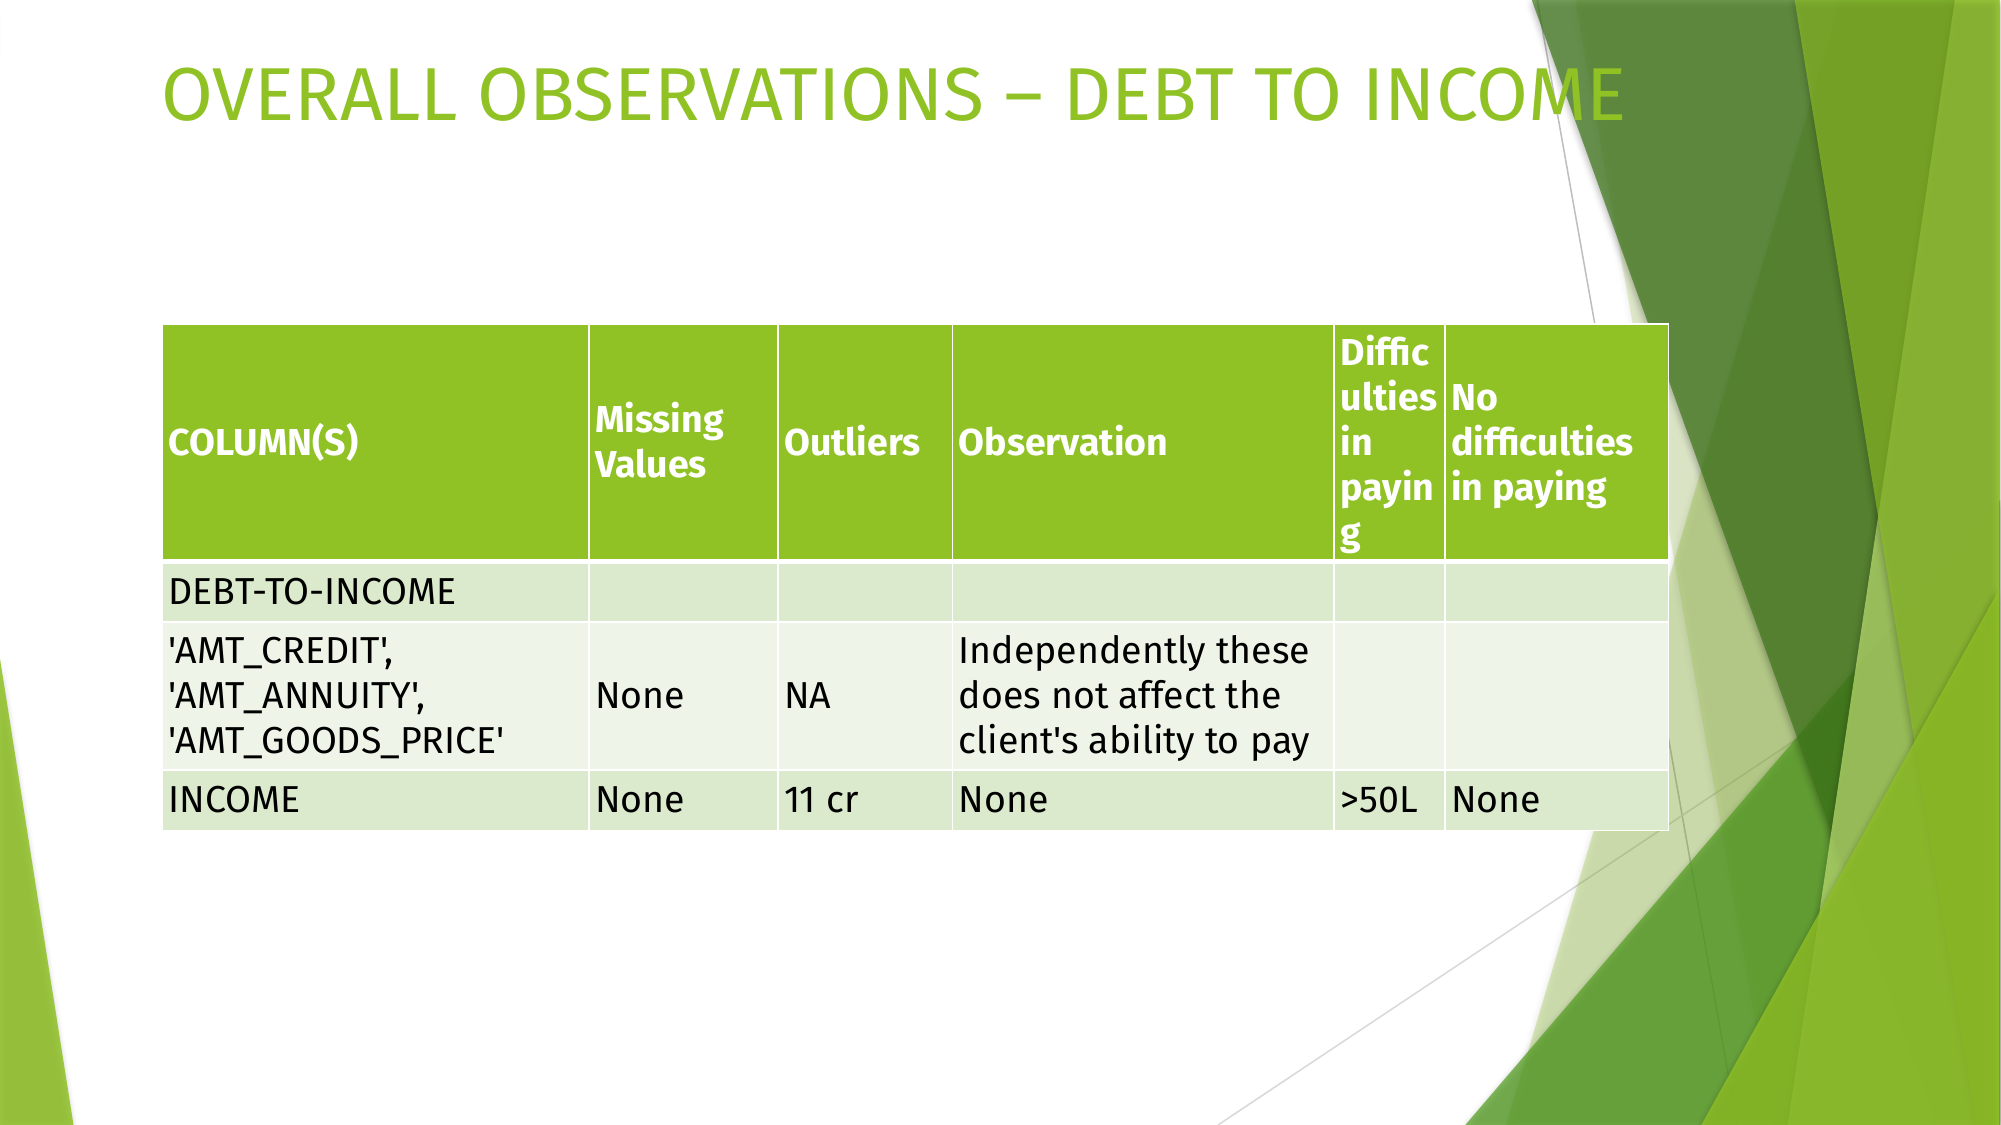

# OVERALL OBSERVATIONS – DEBT TO INCOME

| COLUMN(S) | Missing Values | Outliers | Observation | Difficulties in paying | No difficulties in paying |
| --- | --- | --- | --- | --- | --- |
| DEBT-TO-INCOME |  |  |  |  |  |
| 'AMT\_CREDIT', 'AMT\_ANNUITY', 'AMT\_GOODS\_PRICE' | None | NA | Independently these does not affect the client's ability to pay |  |  |
| INCOME | None | 11 cr | None | >50L | None |